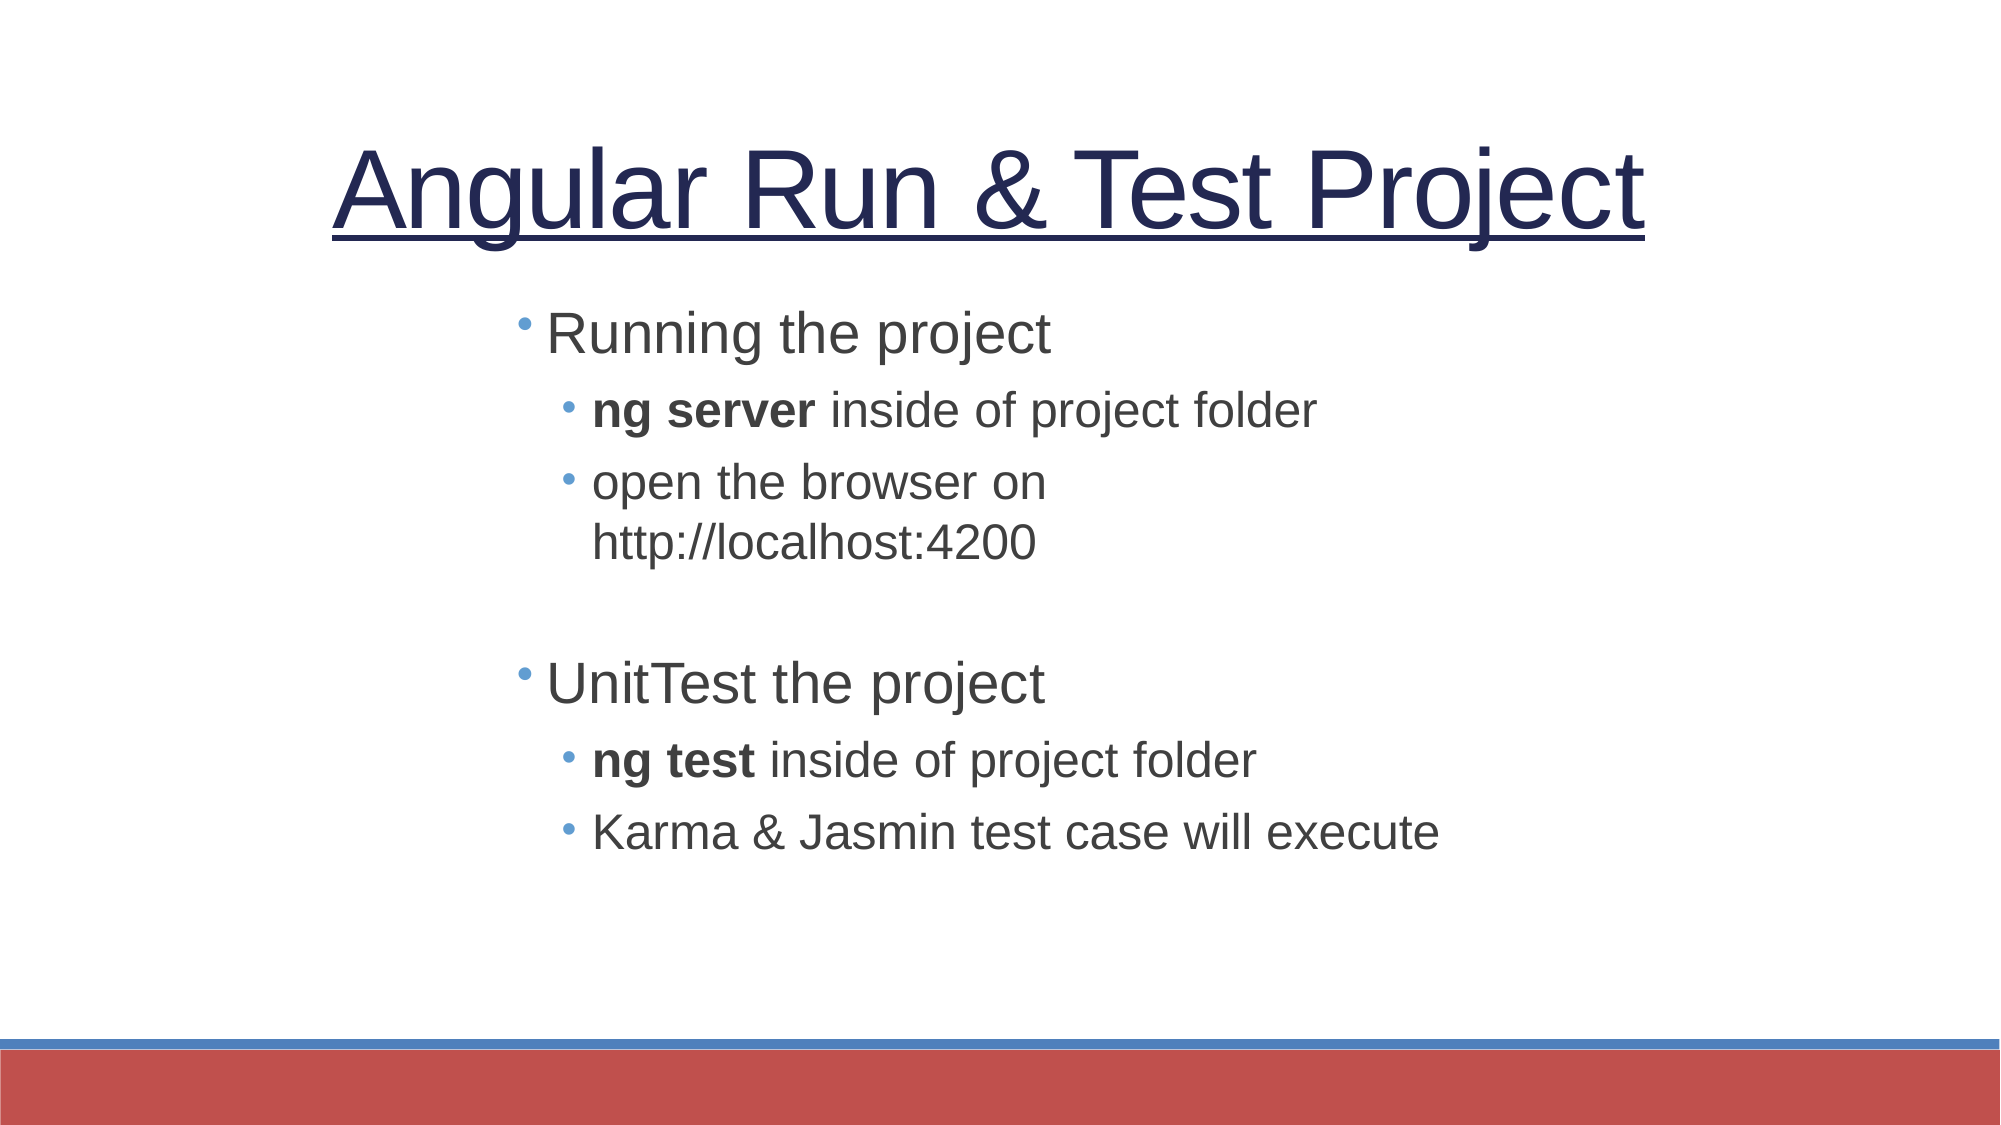

Angular Run & Test Project
Running the project
ng server inside of project folder
open the browser on http://localhost:4200
UnitTest the project
ng test inside of project folder
Karma & Jasmin test case will execute